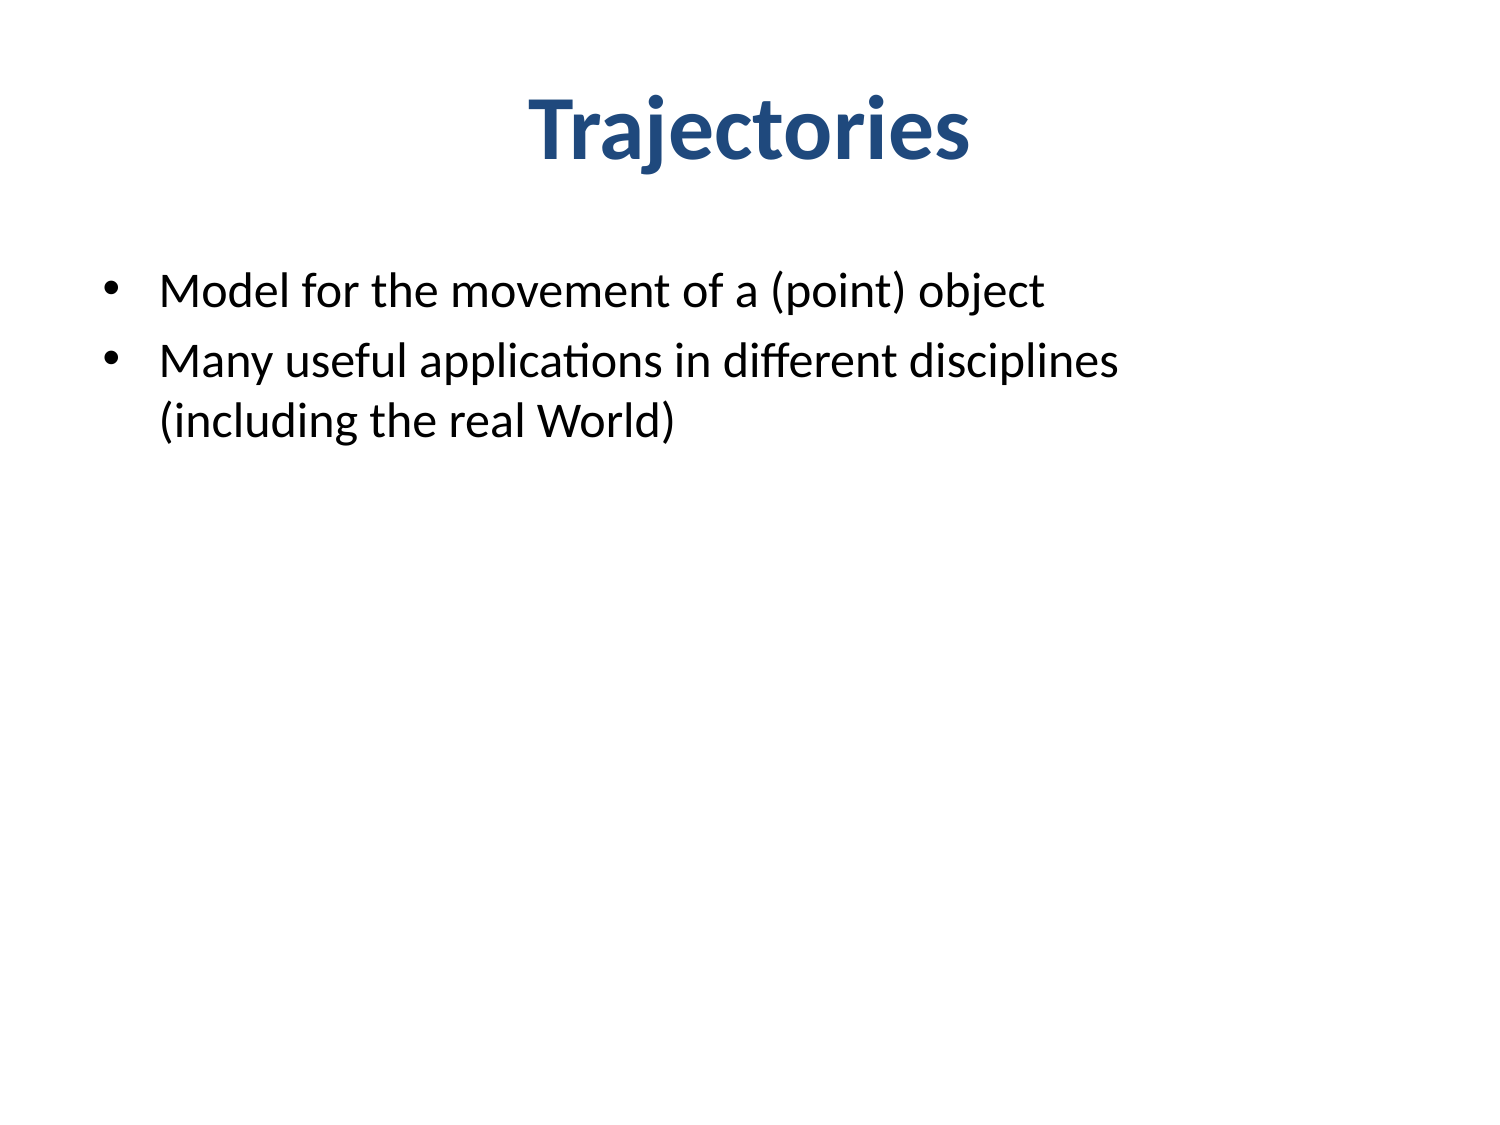

# Trajectories
Model for the movement of a (point) object
Many useful applications in different disciplines
(including the real World)